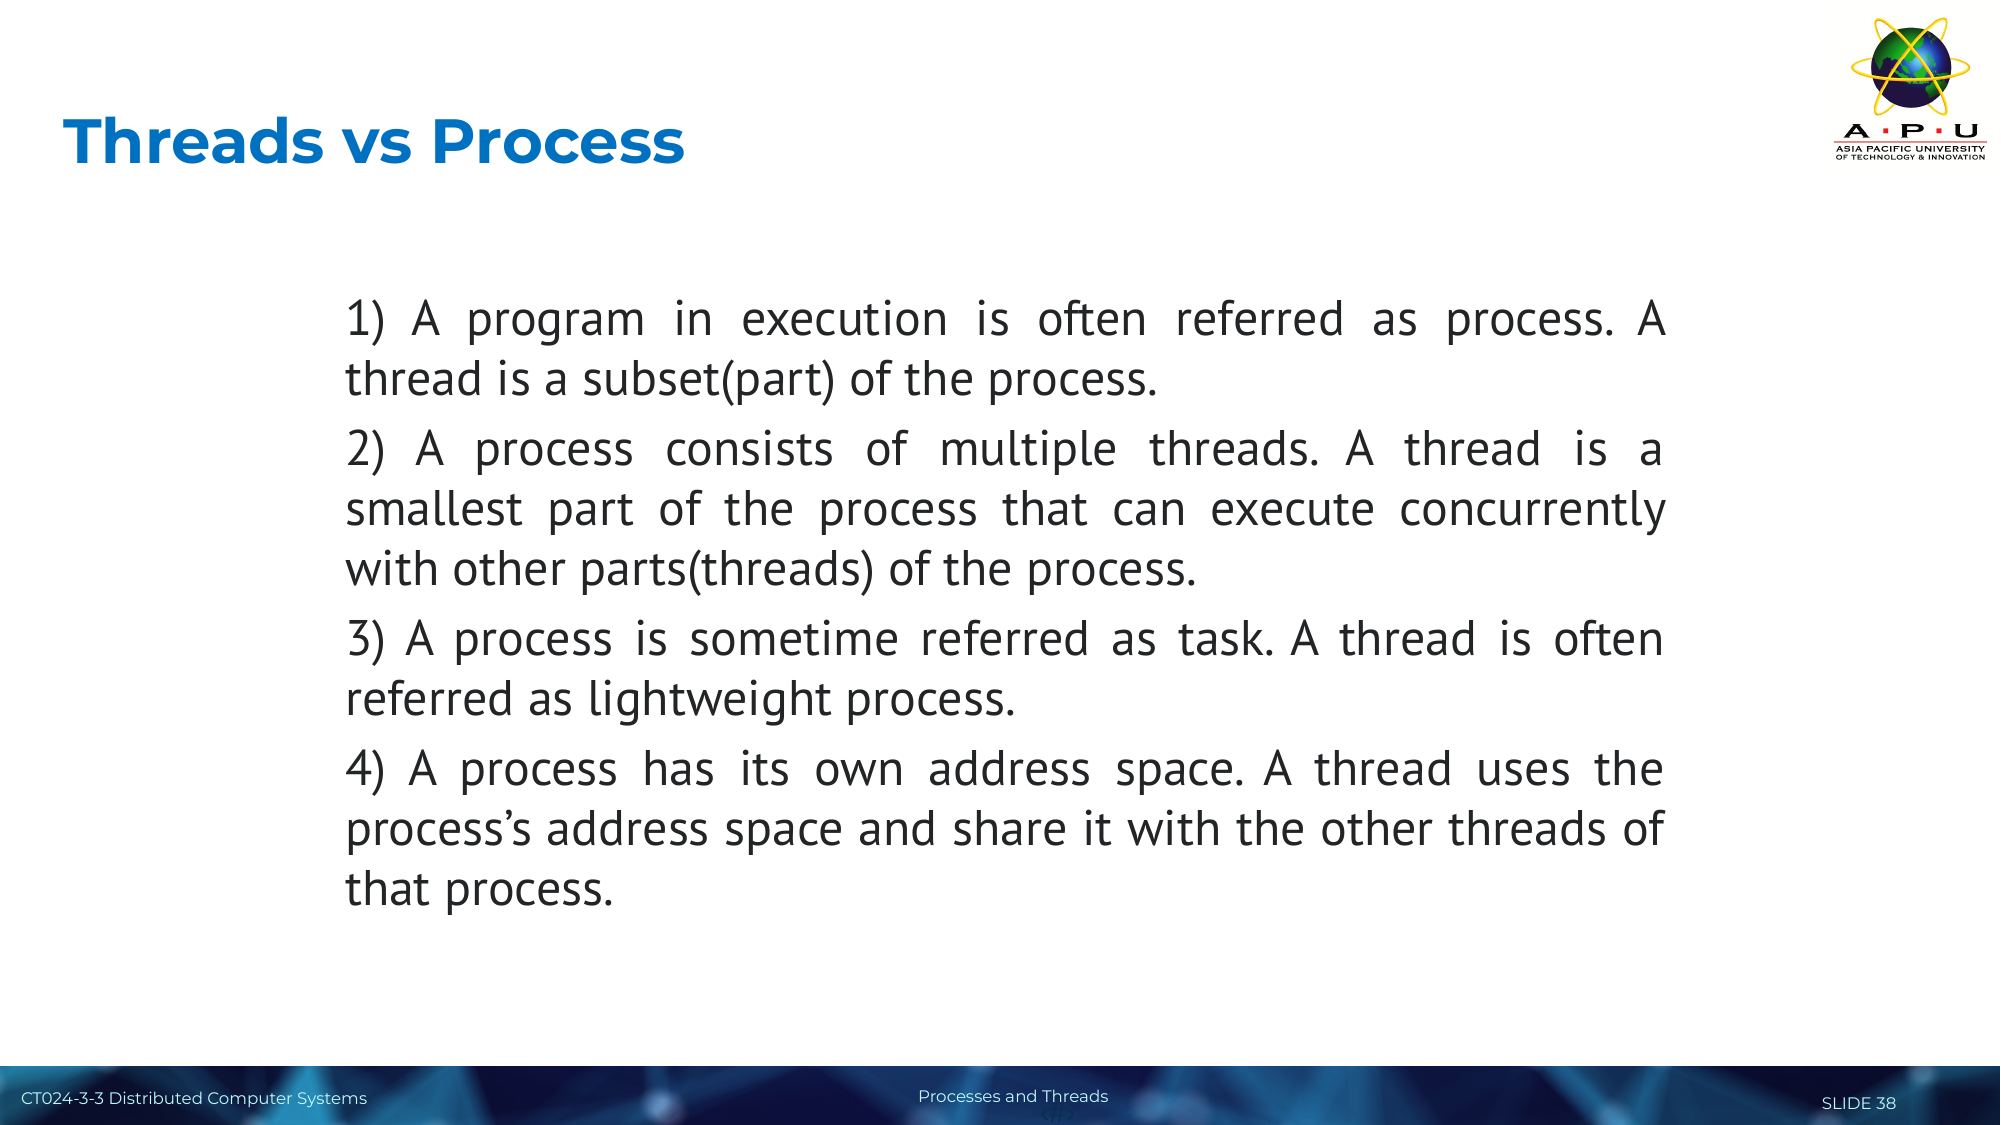

# Threads vs Process
1) A program in execution is often referred as process. A thread is a subset(part) of the process.
2) A process consists of multiple threads. A thread is a smallest part of the process that can execute concurrently with other parts(threads) of the process.
3) A process is sometime referred as task. A thread is often referred as lightweight process.
4) A process has its own address space. A thread uses the process’s address space and share it with the other threads of that process.
‹#›